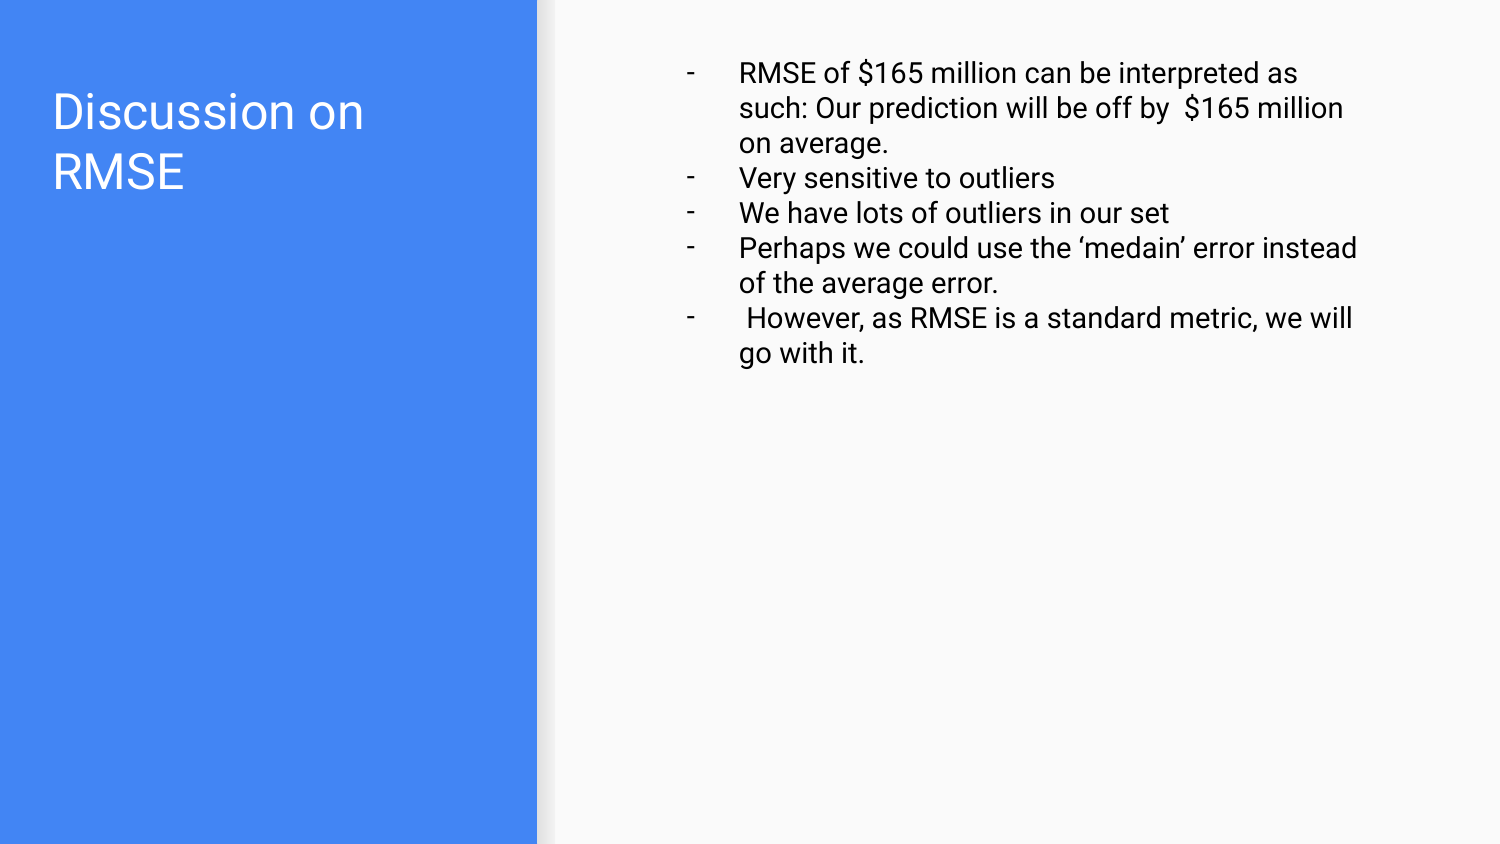

RMSE of $165 million can be interpreted as such: Our prediction will be off by  $165 million on average.
Very sensitive to outliers
We have lots of outliers in our set
Perhaps we could use the ‘medain’ error instead of the average error.
 However, as RMSE is a standard metric, we will go with it.
# Discussion on RMSE